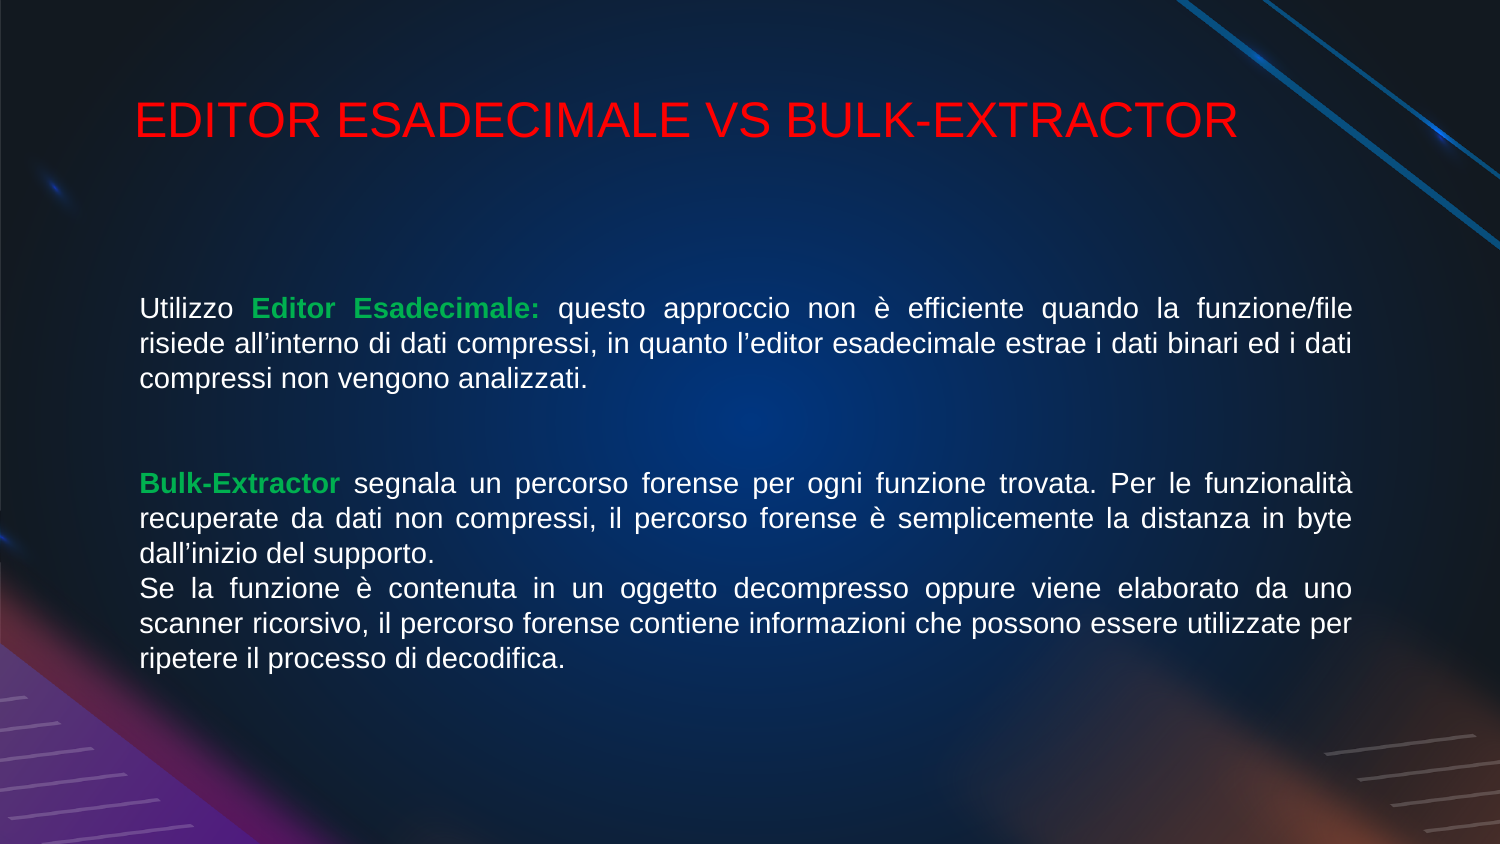

# EDITOR ESADECIMALE VS BULK-EXTRACTOR

Utilizzo Editor Esadecimale: questo approccio non è efficiente quando la funzione/file risiede all’interno di dati compressi, in quanto l’editor esadecimale estrae i dati binari ed i dati compressi non vengono analizzati.

Bulk-Extractor segnala un percorso forense per ogni funzione trovata. Per le funzionalità recuperate da dati non compressi, il percorso forense è semplicemente la distanza in byte dall’inizio del supporto.
Se la funzione è contenuta in un oggetto decompresso oppure viene elaborato da uno scanner ricorsivo, il percorso forense contiene informazioni che possono essere utilizzate per ripetere il processo di decodifica.